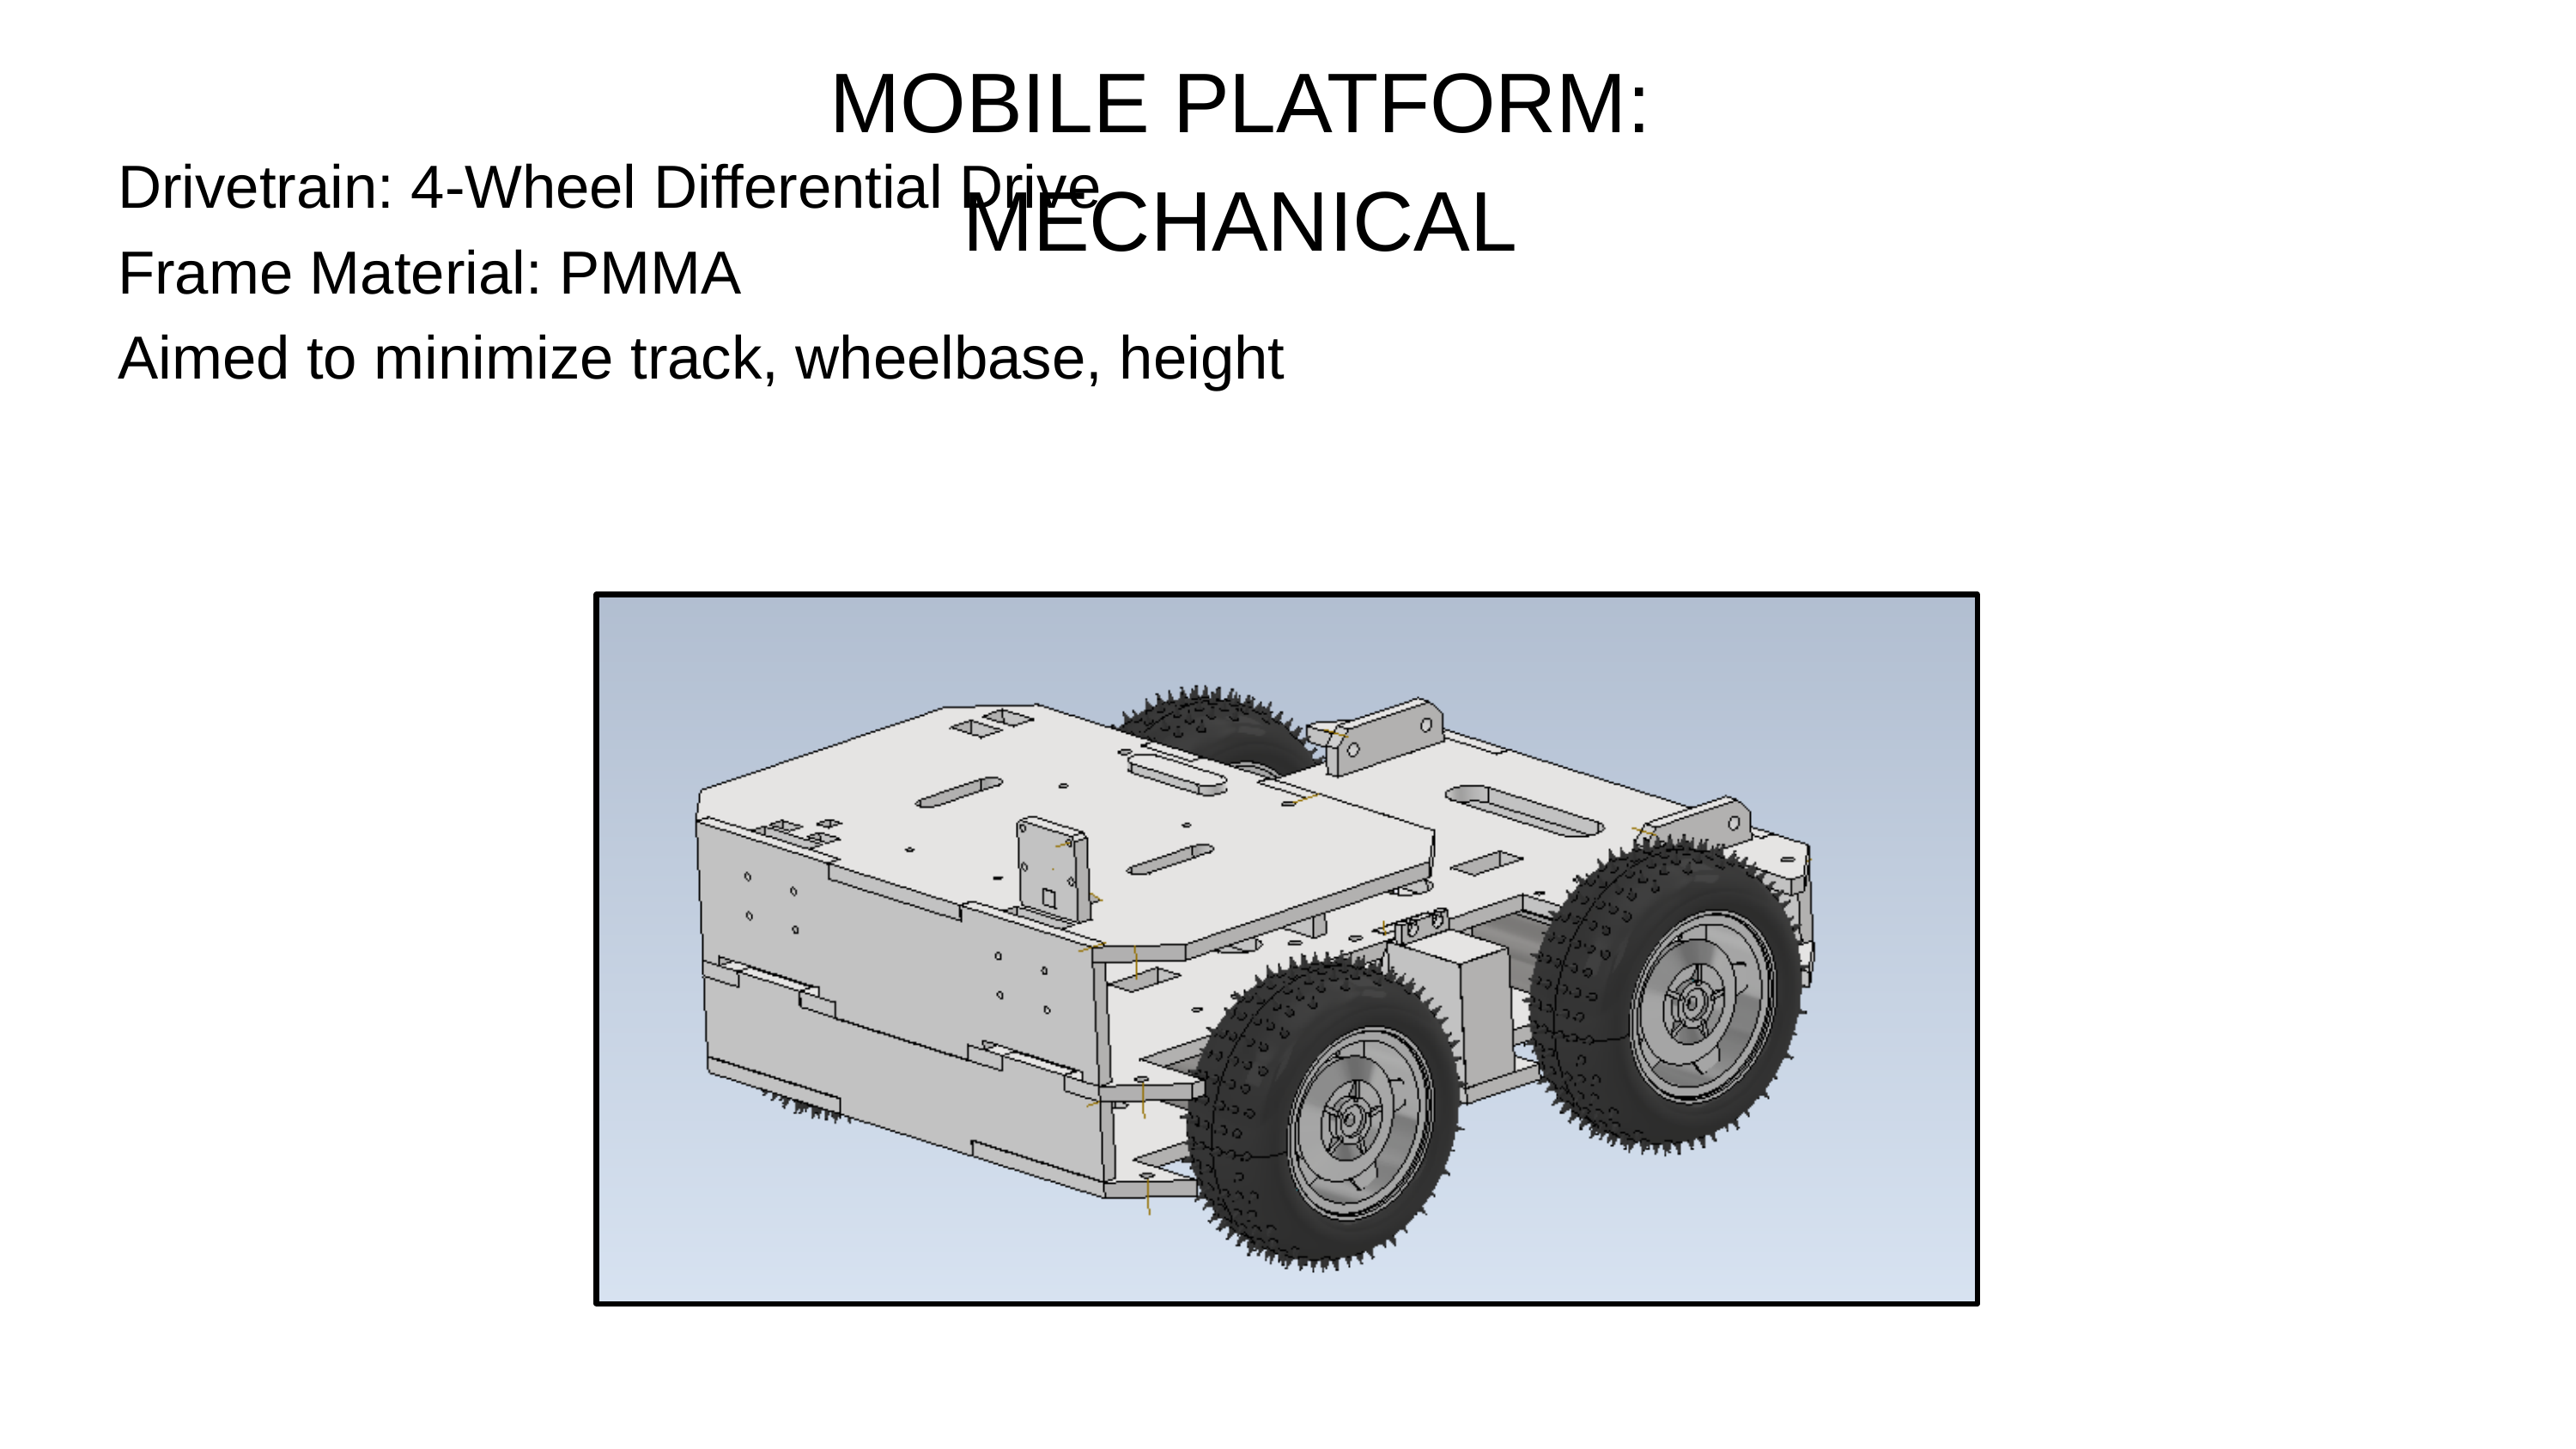

MOBILE PLATFORM: MECHANICAL
Drivetrain: 4-Wheel Differential Drive
Frame Material: PMMA
Aimed to minimize track, wheelbase, height